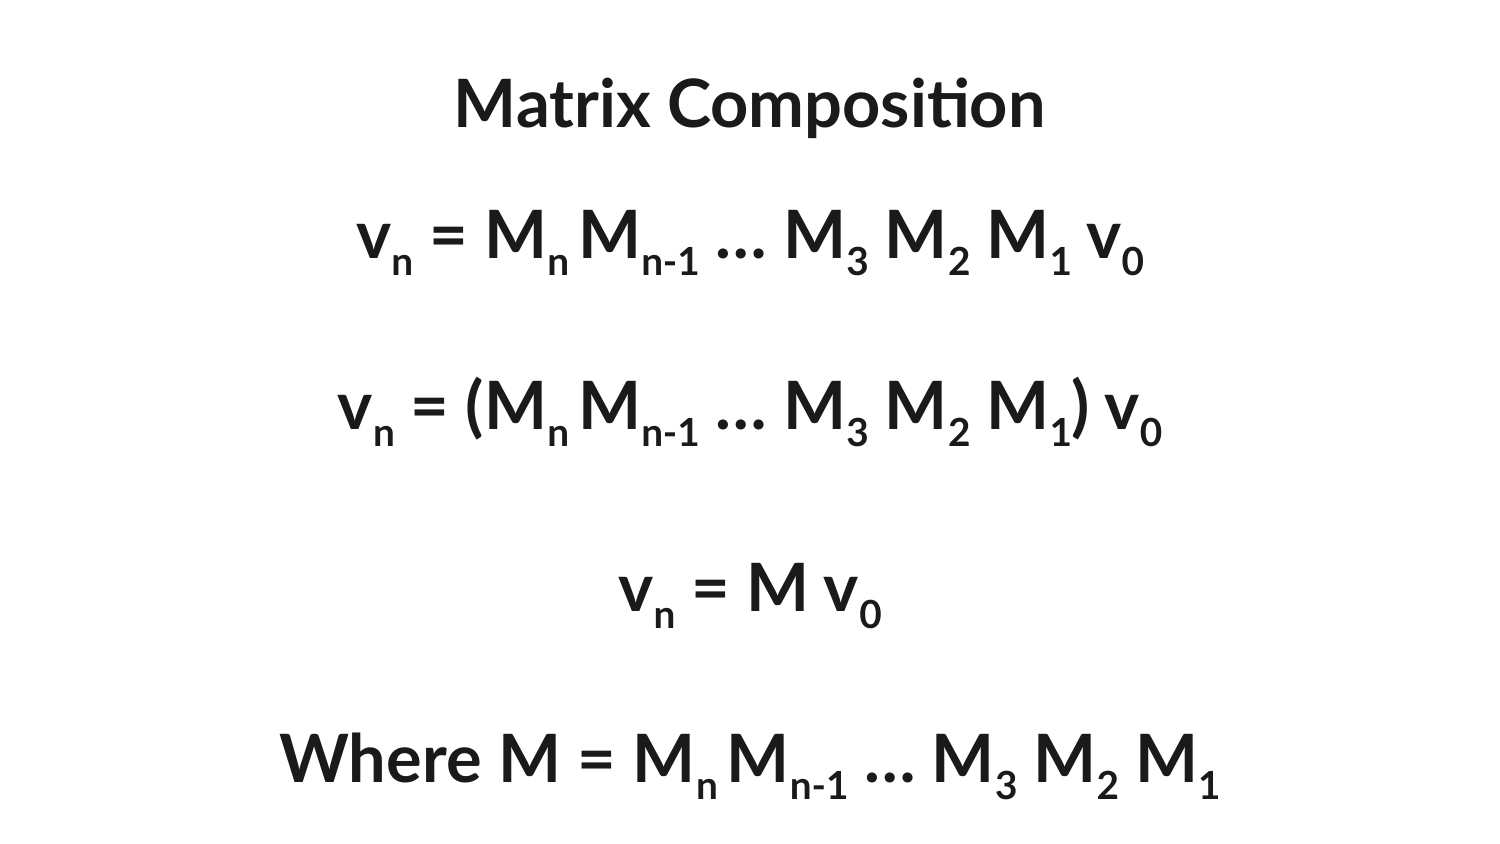

Matrix Composition
vn = Mn Mn-1 … M3 M2 M1 v0

vn = (Mn Mn-1 … M3 M2 M1) v0

vn = M v0

Where M = Mn Mn-1 … M3 M2 M1